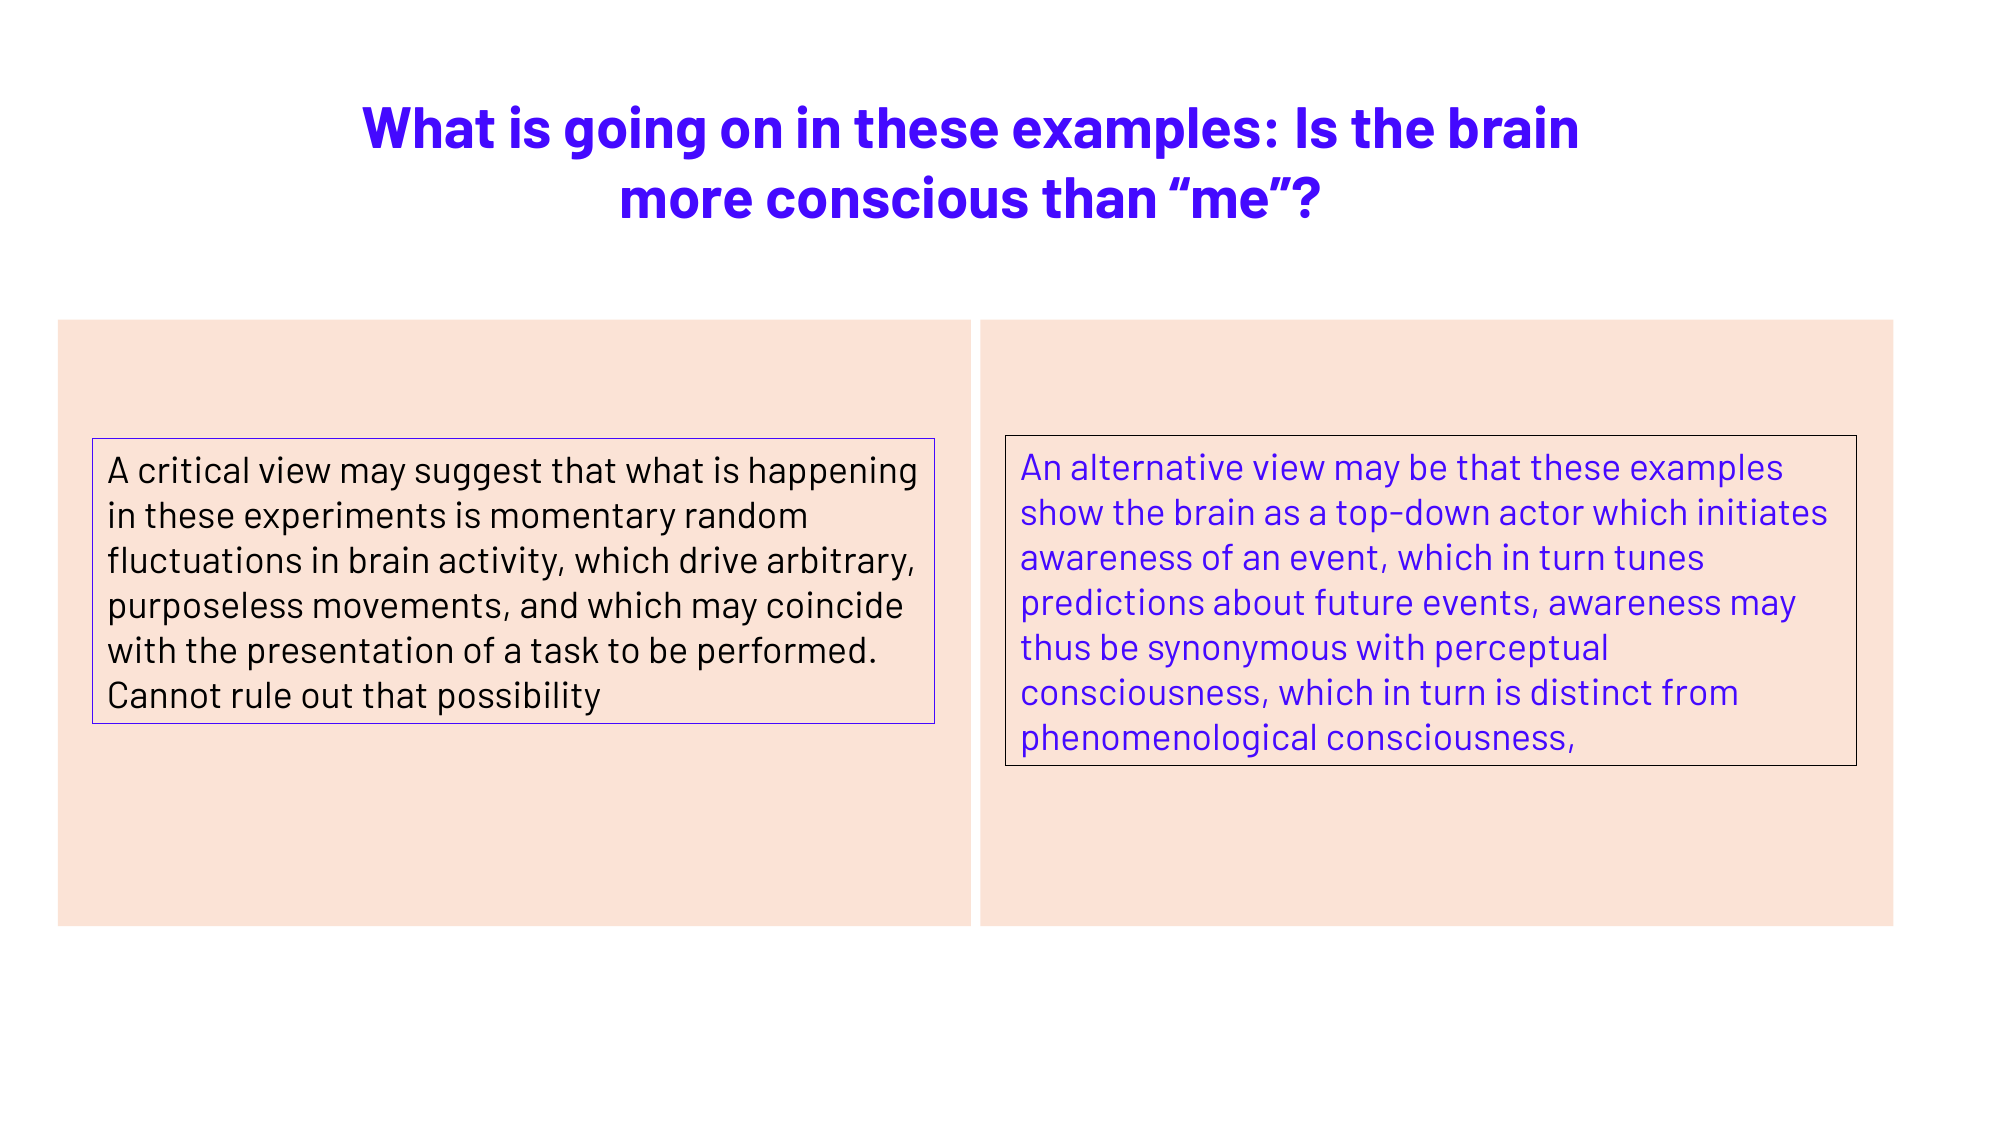

What is going on in these examples: Is the brain more conscious than “me”?

A critical view may suggest that what is happening in these experiments is momentary random fluctuations in brain activity, which drive arbitrary, purposeless movements, and which may coincide with the presentation of a task to be performed. Cannot rule out that possibility

An alternative view may be that these examples  show the brain as a top-down actor which initiates awareness of an event, which in turn tunes predictions about future events, awareness may thus be synonymous with perceptual consciousness, which in turn is distinct from phenomenological consciousness,